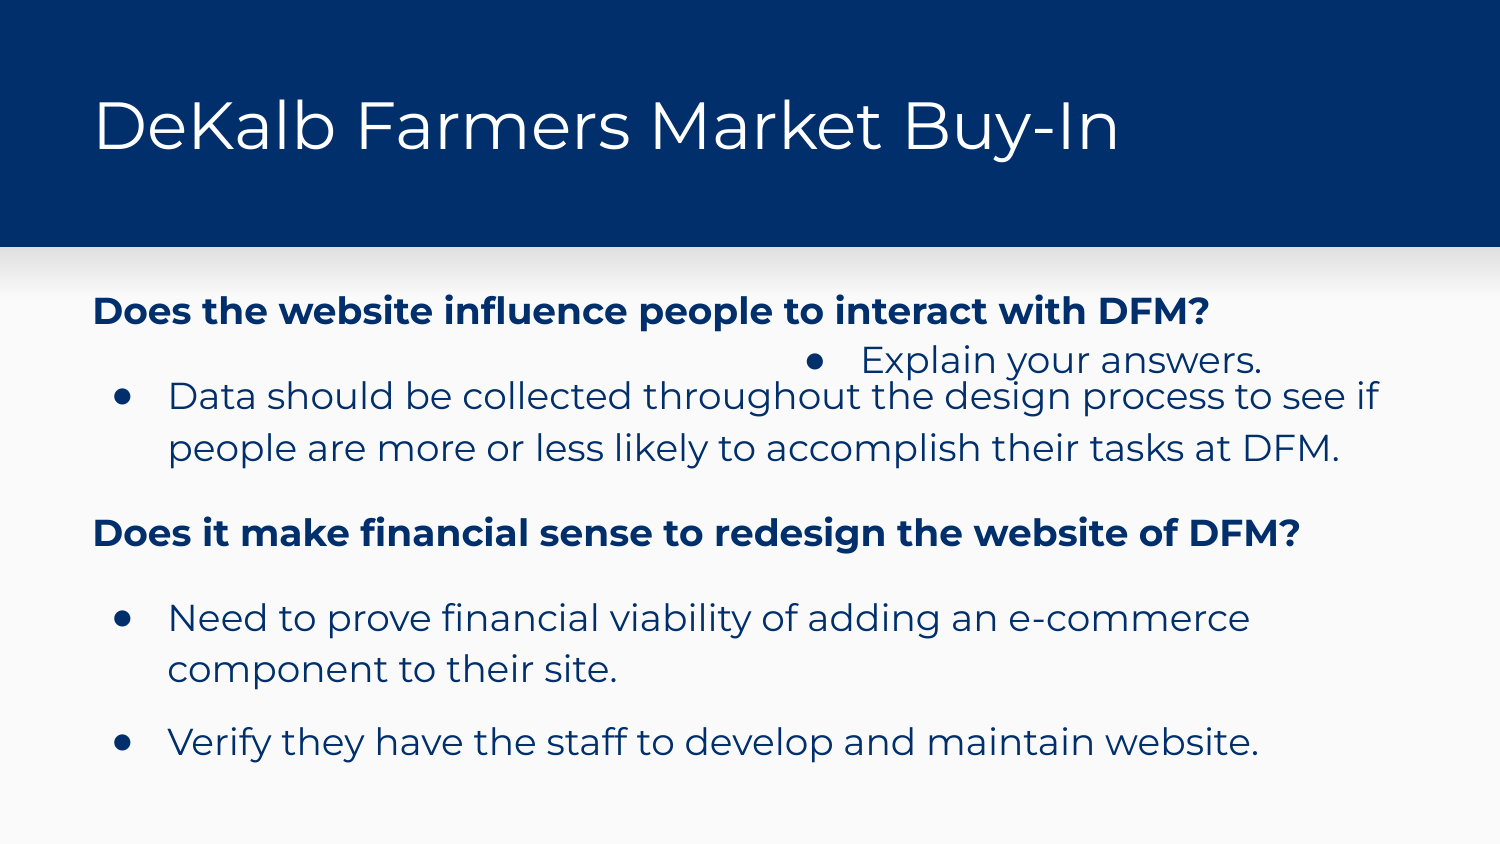

# DeKalb Farmers Market Buy-In
Does the website influence people to interact with DFM?
Data should be collected throughout the design process to see if people are more or less likely to accomplish their tasks at DFM.
Does it make financial sense to redesign the website of DFM?
Need to prove financial viability of adding an e-commerce component to their site.
Verify they have the staff to develop and maintain website.
Explain your answers.